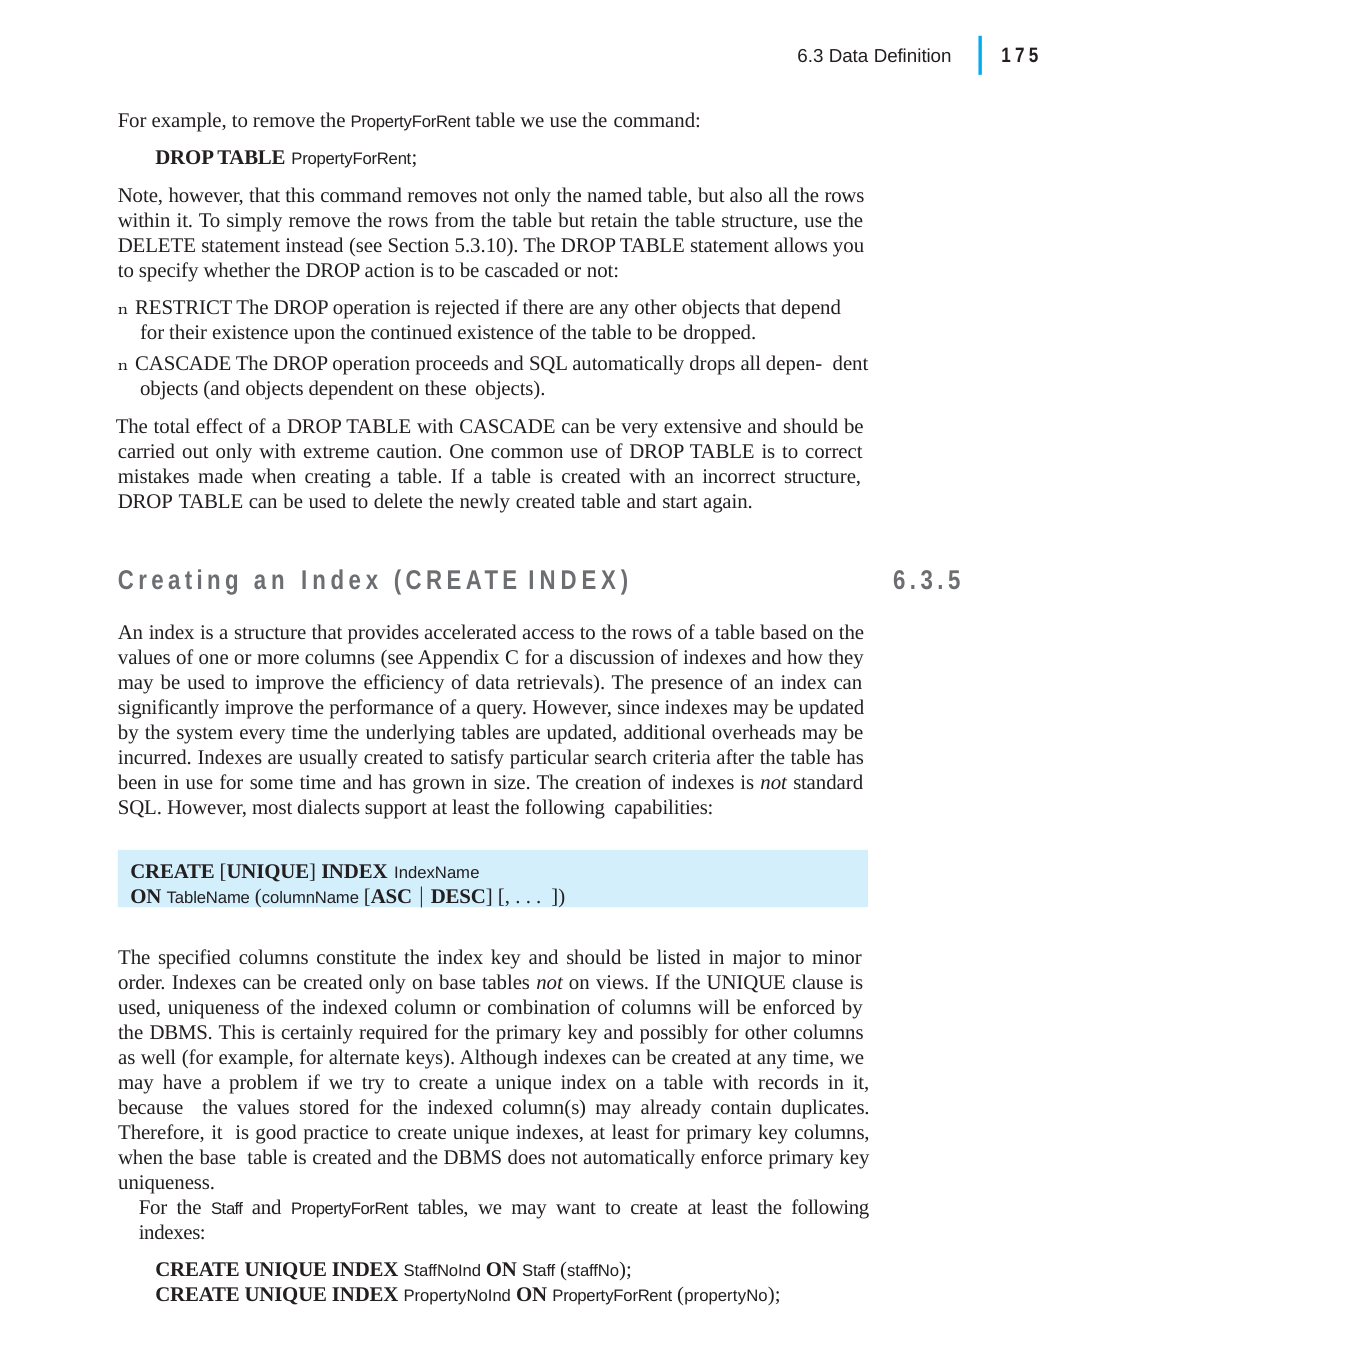

|
175
6.3 Data Definition
For example, to remove the PropertyForRent table we use the command:
DROP TABLE PropertyForRent;
Note, however, that this command removes not only the named table, but also all the rows  within it. To simply remove the rows from the table but retain the table structure, use the  DELETE statement instead (see Section 5.3.10). The DROP TABLE statement allows you  to specify whether the DROP action is to be cascaded or not:
n RESTRICT The DROP operation is rejected if there are any other objects that depend  for their existence upon the continued existence of the table to be dropped.
n CASCADE The DROP operation proceeds and SQL automatically drops all depen-  dent objects (and objects dependent on these objects).
The total effect of a DROP TABLE with CASCADE can be very extensive and should be  carried out only with extreme caution. One common use of DROP TABLE is to correct  mistakes made when creating a table. If a table is created with an incorrect structure,  DROP TABLE can be used to delete the newly created table and start again.
Creating an Index (CREATE INDEX)
An index is a structure that provides accelerated access to the rows of a table based on the  values of one or more columns (see Appendix C for a discussion of indexes and how they  may be used to improve the efficiency of data retrievals). The presence of an index can  significantly improve the performance of a query. However, since indexes may be updated  by the system every time the underlying tables are updated, additional overheads may be  incurred. Indexes are usually created to satisfy particular search criteria after the table has  been in use for some time and has grown in size. The creation of indexes is not standard  SQL. However, most dialects support at least the following capabilities:
6.3.5
CREATE [UNIQUE] INDEX IndexName
ON TableName (columnName [ASC | DESC] [, . . . ])
The specified columns constitute the index key and should be listed in major to minor  order. Indexes can be created only on base tables not on views. If the UNIQUE clause is  used, uniqueness of the indexed column or combination of columns will be enforced by  the DBMS. This is certainly required for the primary key and possibly for other columns  as well (for example, for alternate keys). Although indexes can be created at any time, we  may have a problem if we try to create a unique index on a table with records in it, because  the values stored for the indexed column(s) may already contain duplicates. Therefore, it  is good practice to create unique indexes, at least for primary key columns, when the base  table is created and the DBMS does not automatically enforce primary key uniqueness.
For the Staff and PropertyForRent tables, we may want to create at least the following indexes:
CREATE UNIQUE INDEX StaffNoInd ON Staff (staffNo);
CREATE UNIQUE INDEX PropertyNoInd ON PropertyForRent (propertyNo);